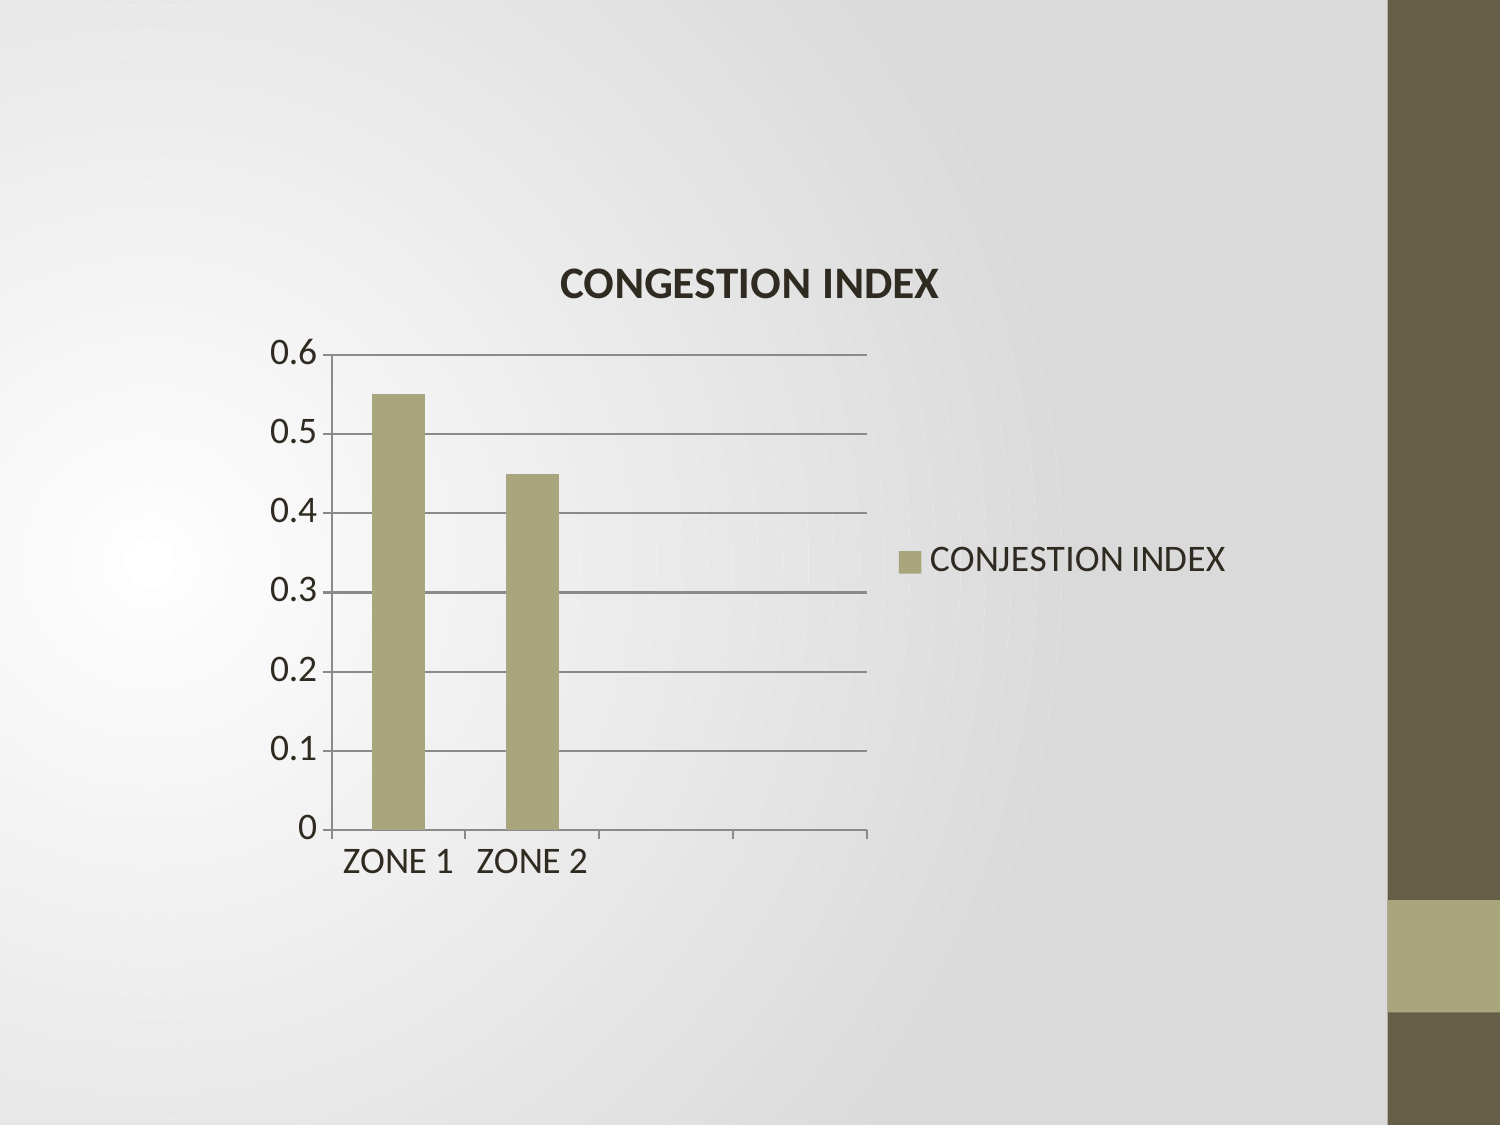

### Chart: CONGESTION INDEX

| Category | CONJESTION INDEX |
|---|---|
| ZONE 1 | 0.55 |
| ZONE 2 | 0.45 |